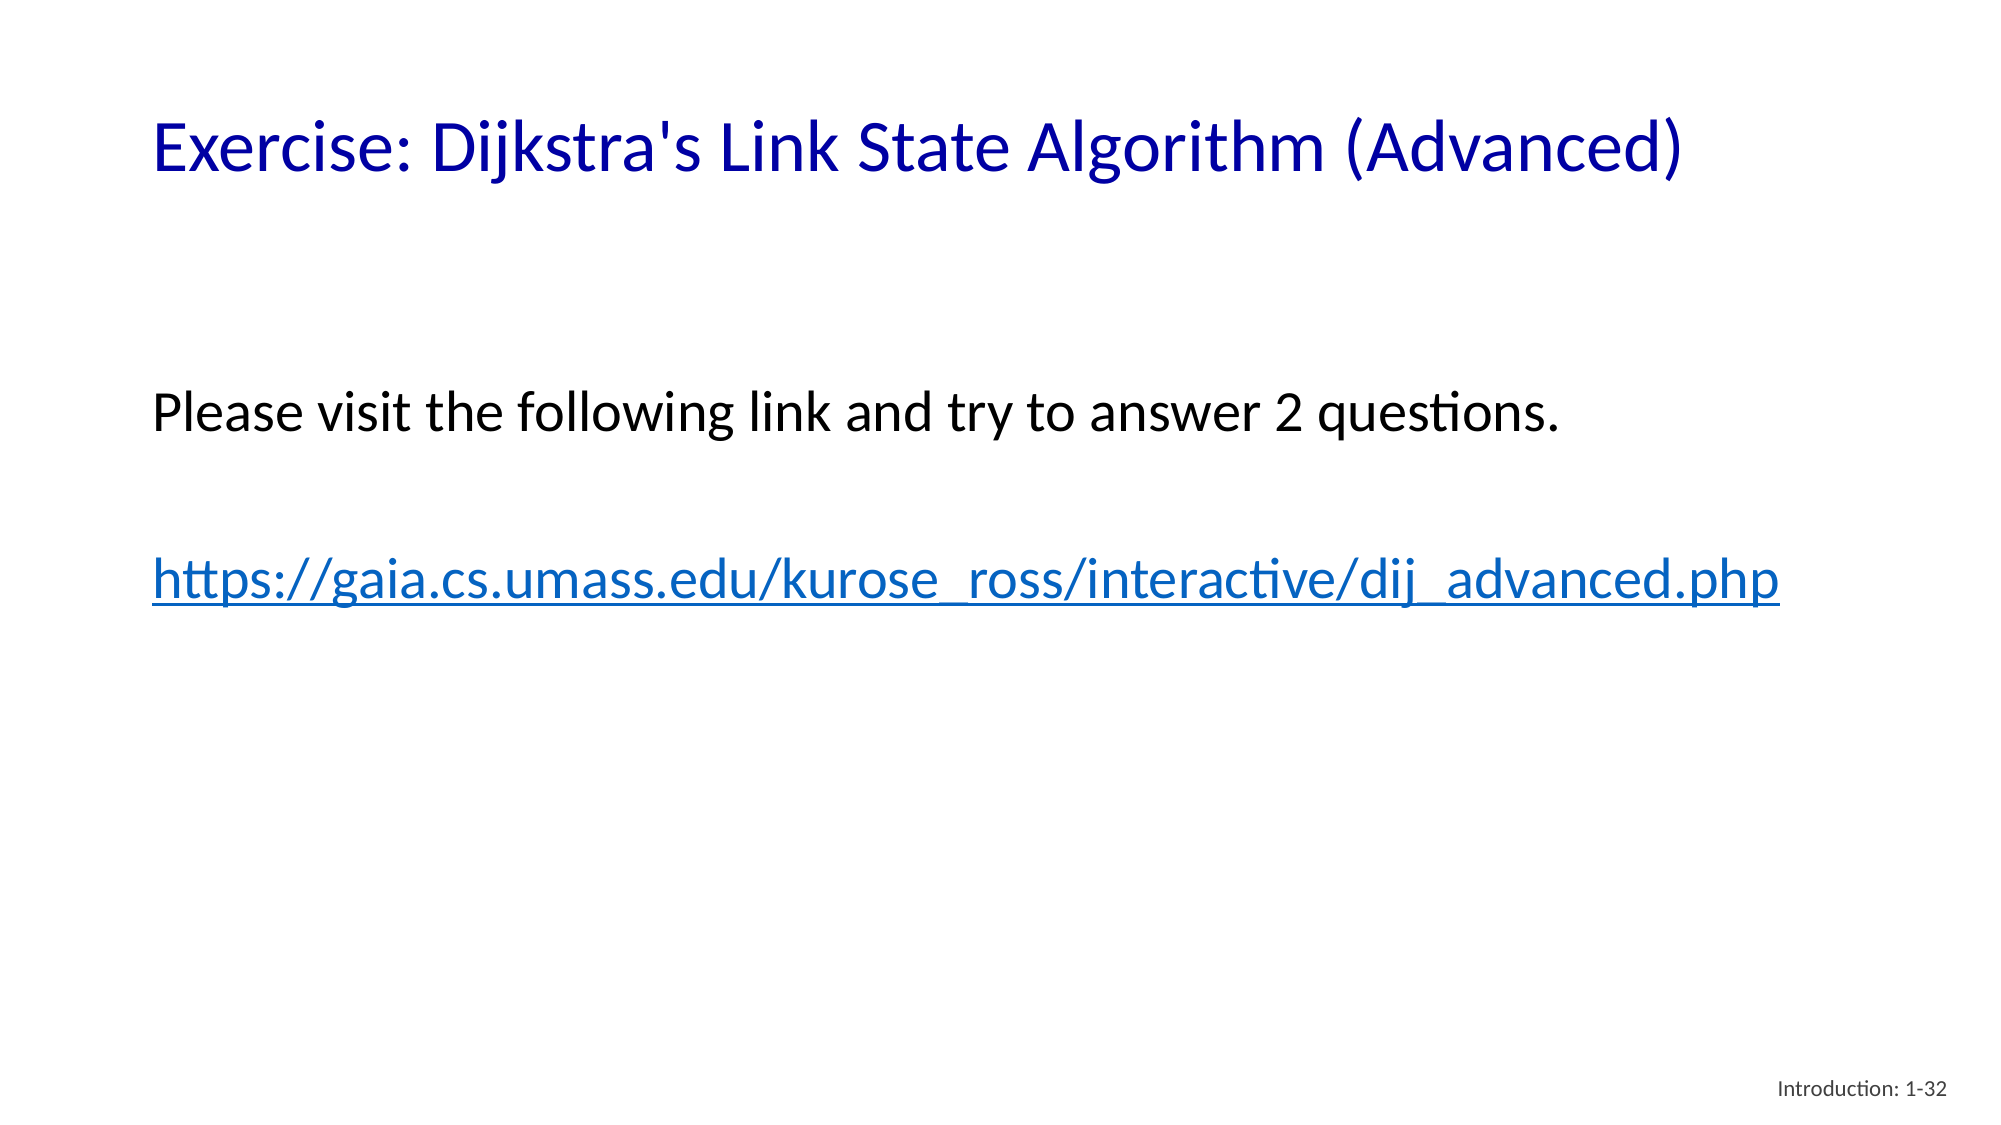

# Exercise: Dijkstra's Link State Algorithm (Advanced)

Please visit the following link and try to answer 2 questions.

https://gaia.cs.umass.edu/kurose_ross/interactive/dij_advanced.php
Introduction: 1-32